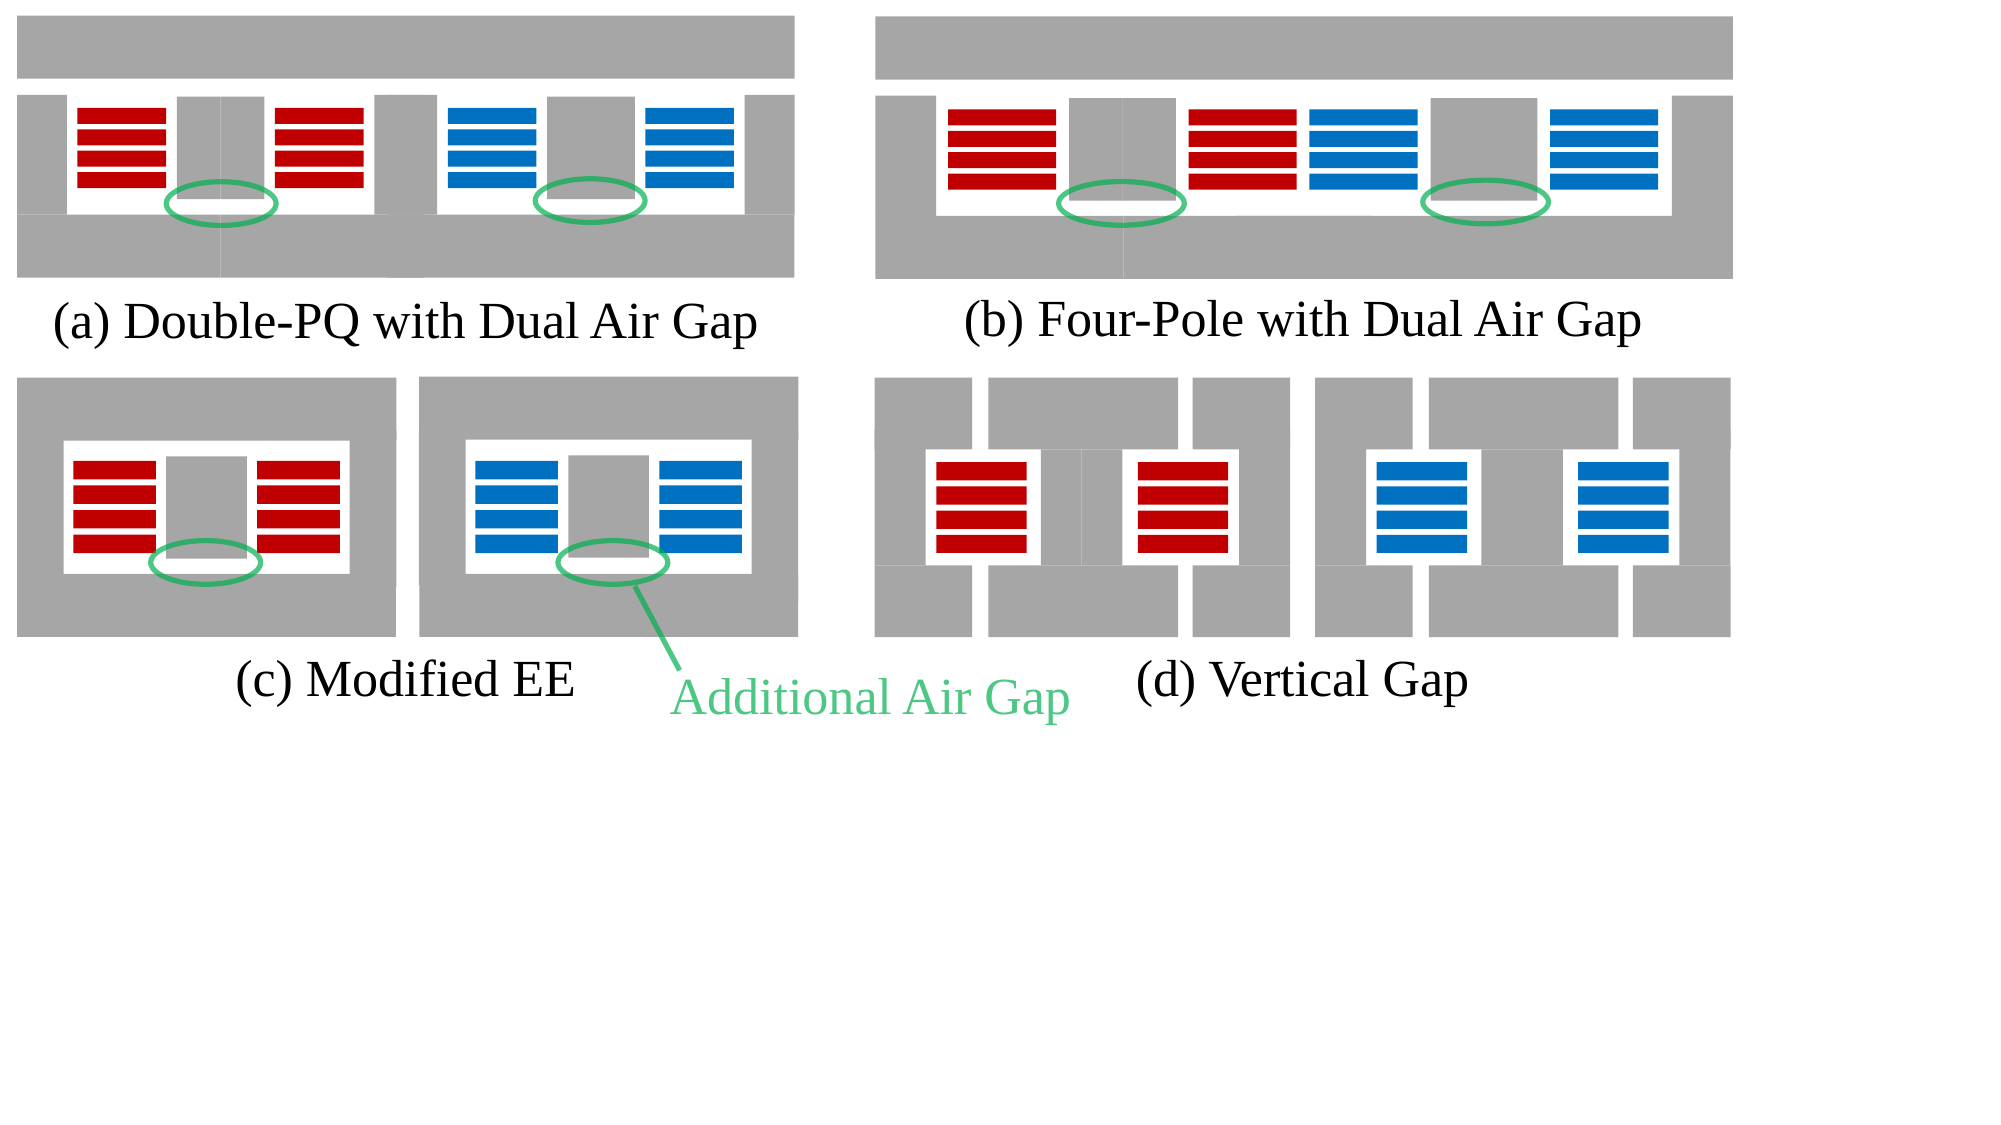

(b) Four-Pole with Dual Air Gap
(a) Double-PQ with Dual Air Gap

(c) Modified EE
(d) Vertical Gap
Additional Air Gap